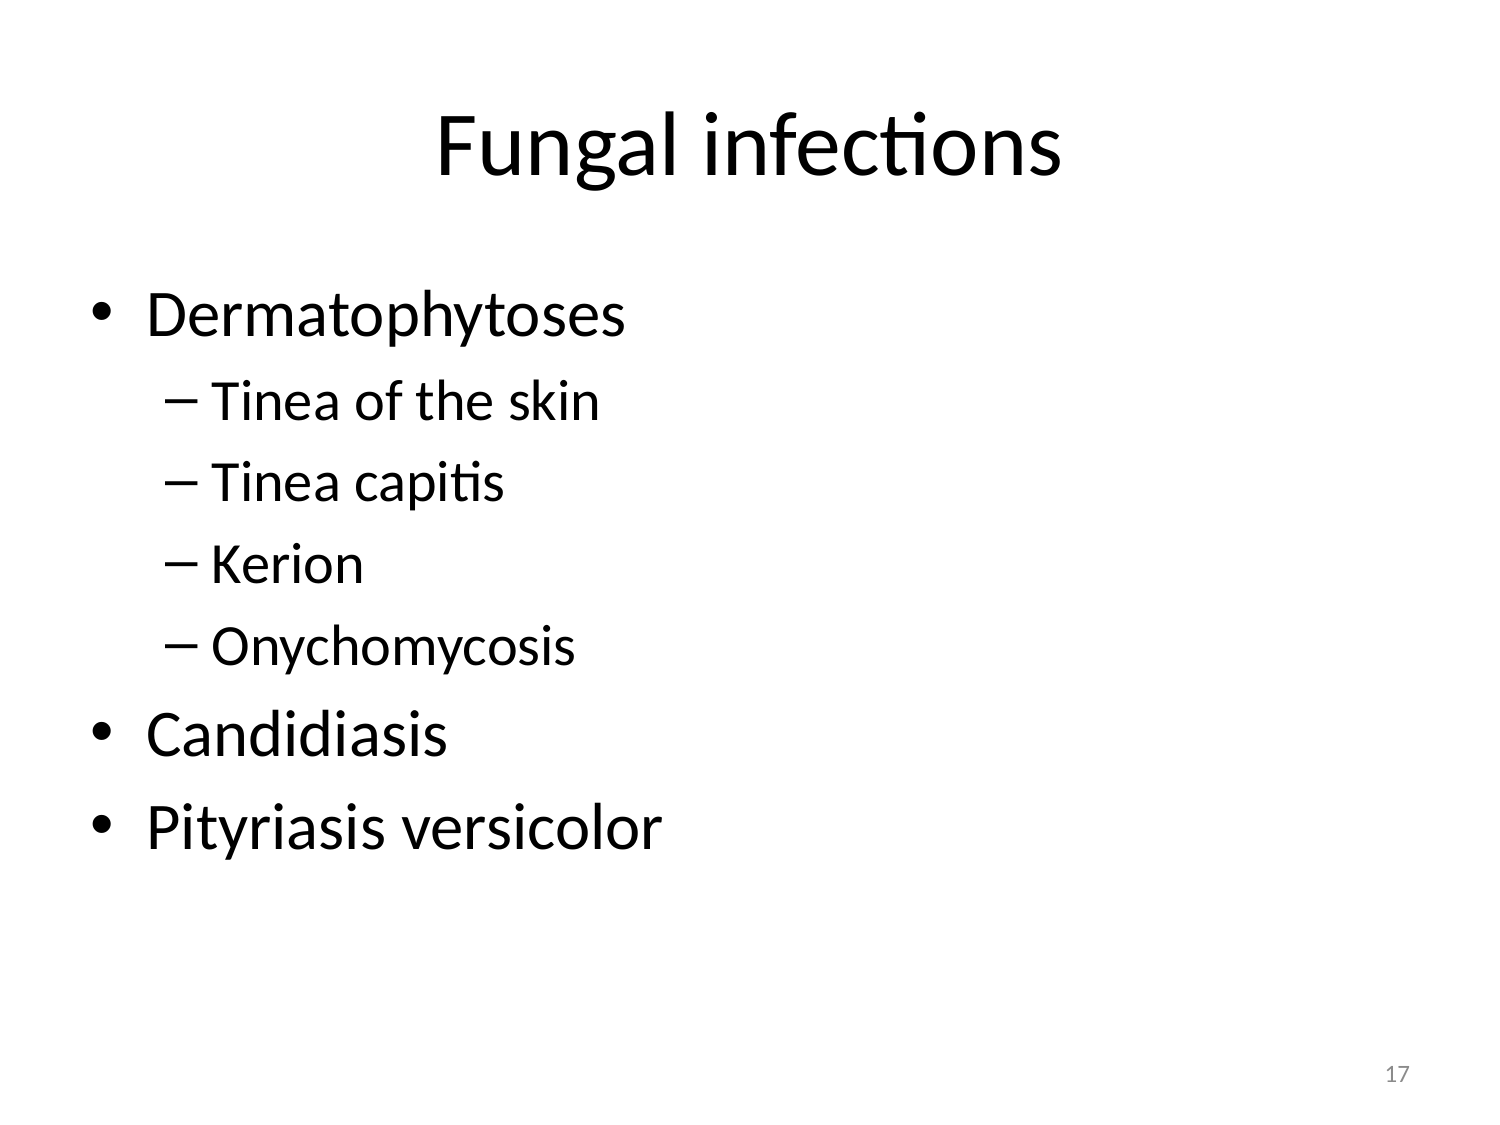

# Fungal infections
Dermatophytoses
Tinea of the skin
Tinea capitis
Kerion
Onychomycosis
Candidiasis
Pityriasis versicolor

17